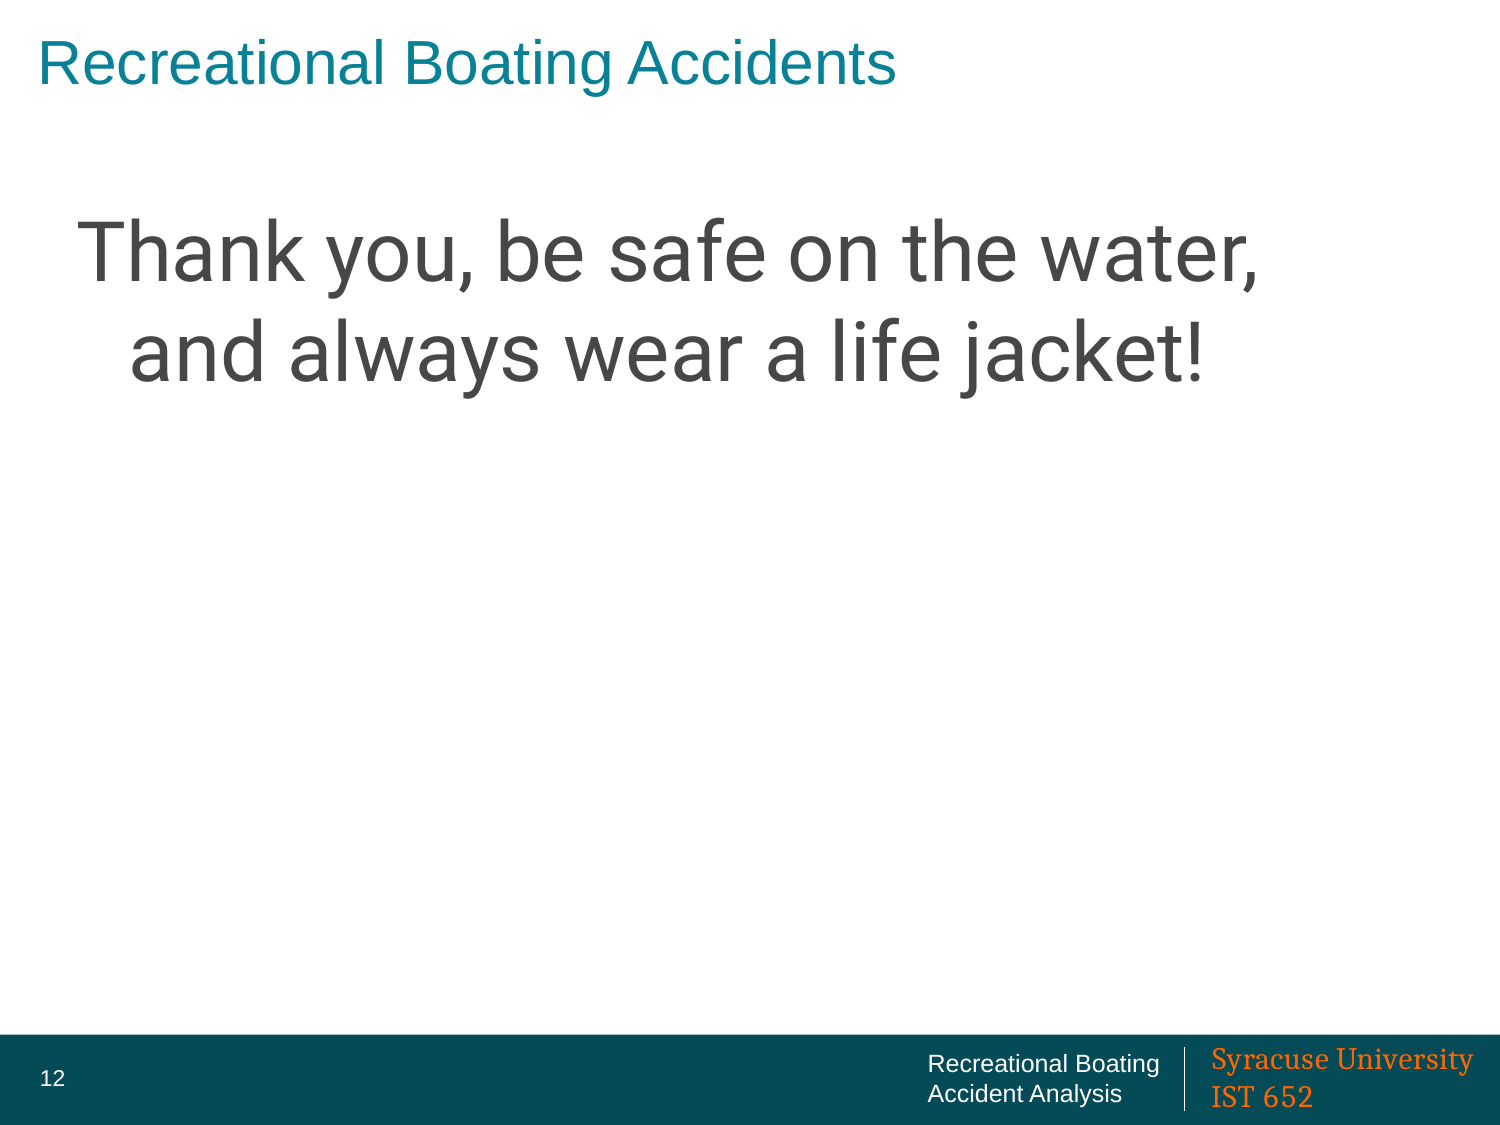

# Recreational Boating Accidents
Thank you, be safe on the water, and always wear a life jacket!
12